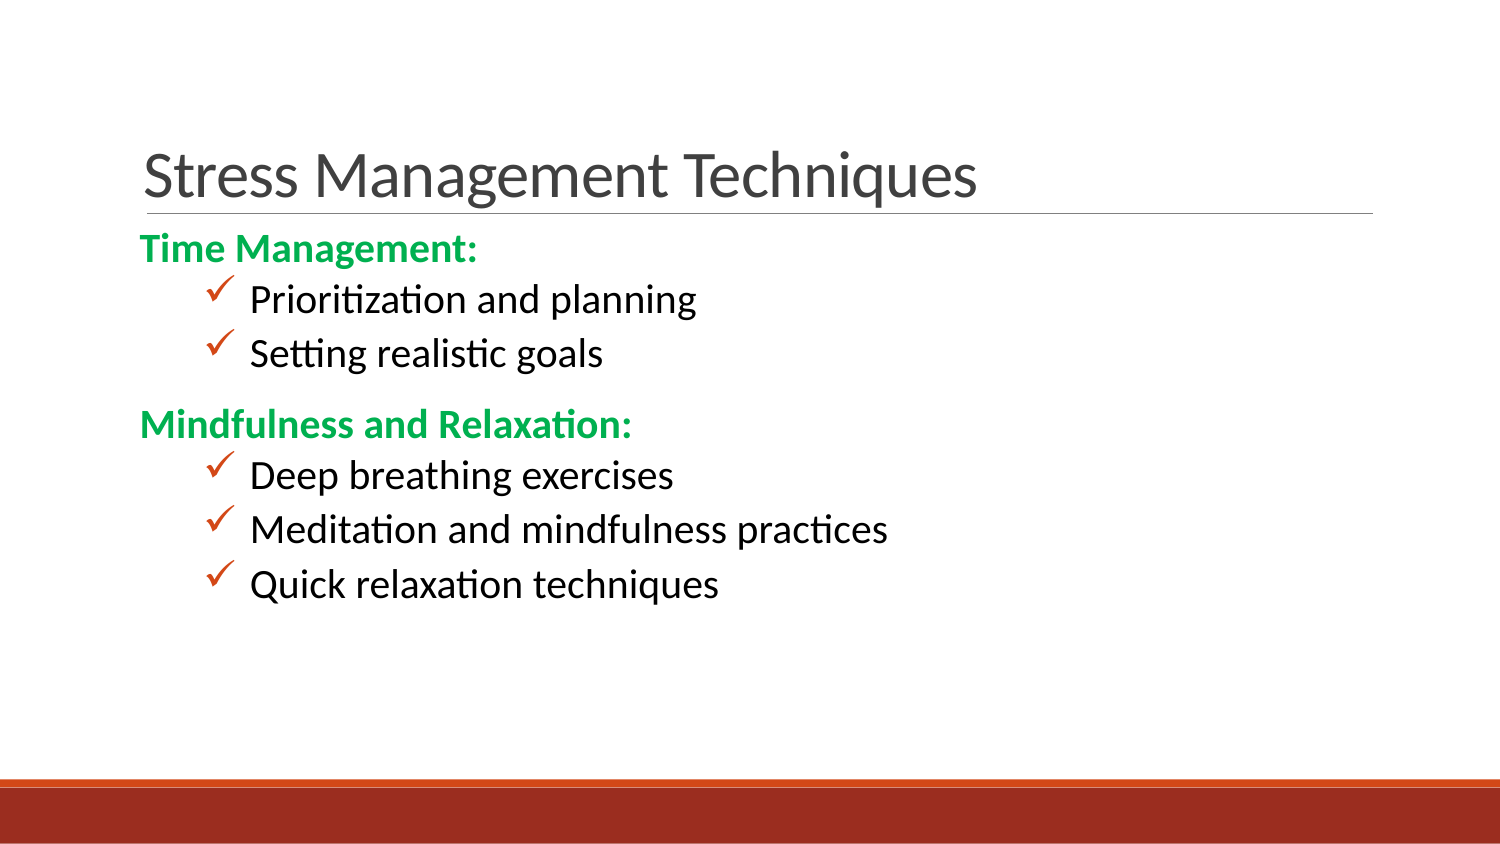

# Stress Management Techniques
Time Management:
Prioritization and planning
Setting realistic goals
Mindfulness and Relaxation:
Deep breathing exercises
Meditation and mindfulness practices
Quick relaxation techniques